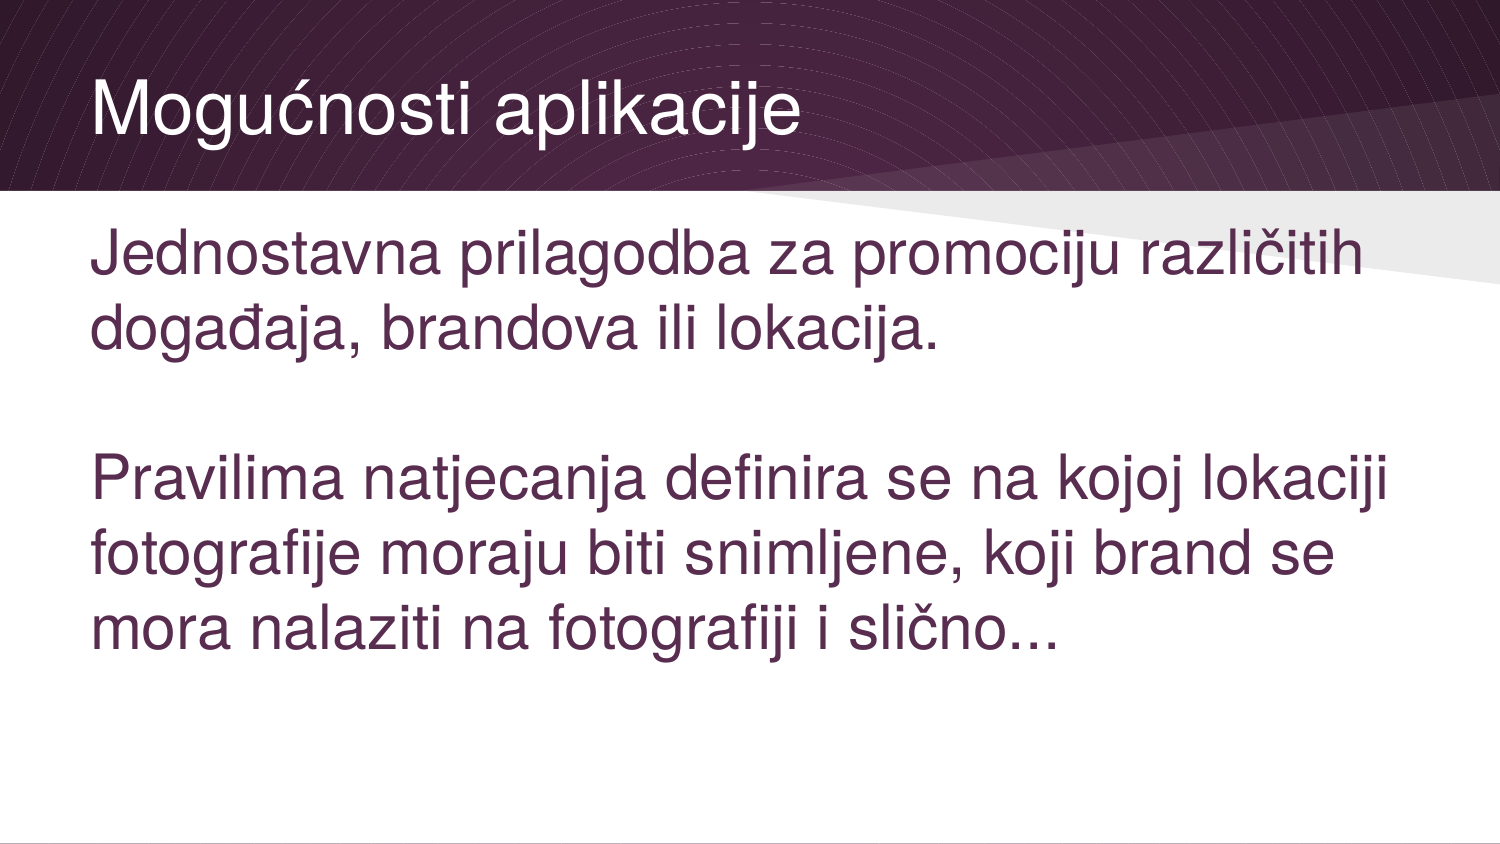

# Mogućnosti aplikacije
Jednostavna prilagodba za promociju različitih događaja, brandova ili lokacija.

Pravilima natjecanja definira se na kojoj lokaciji fotografije moraju biti snimljene, koji brand se mora nalaziti na fotografiji i slično...